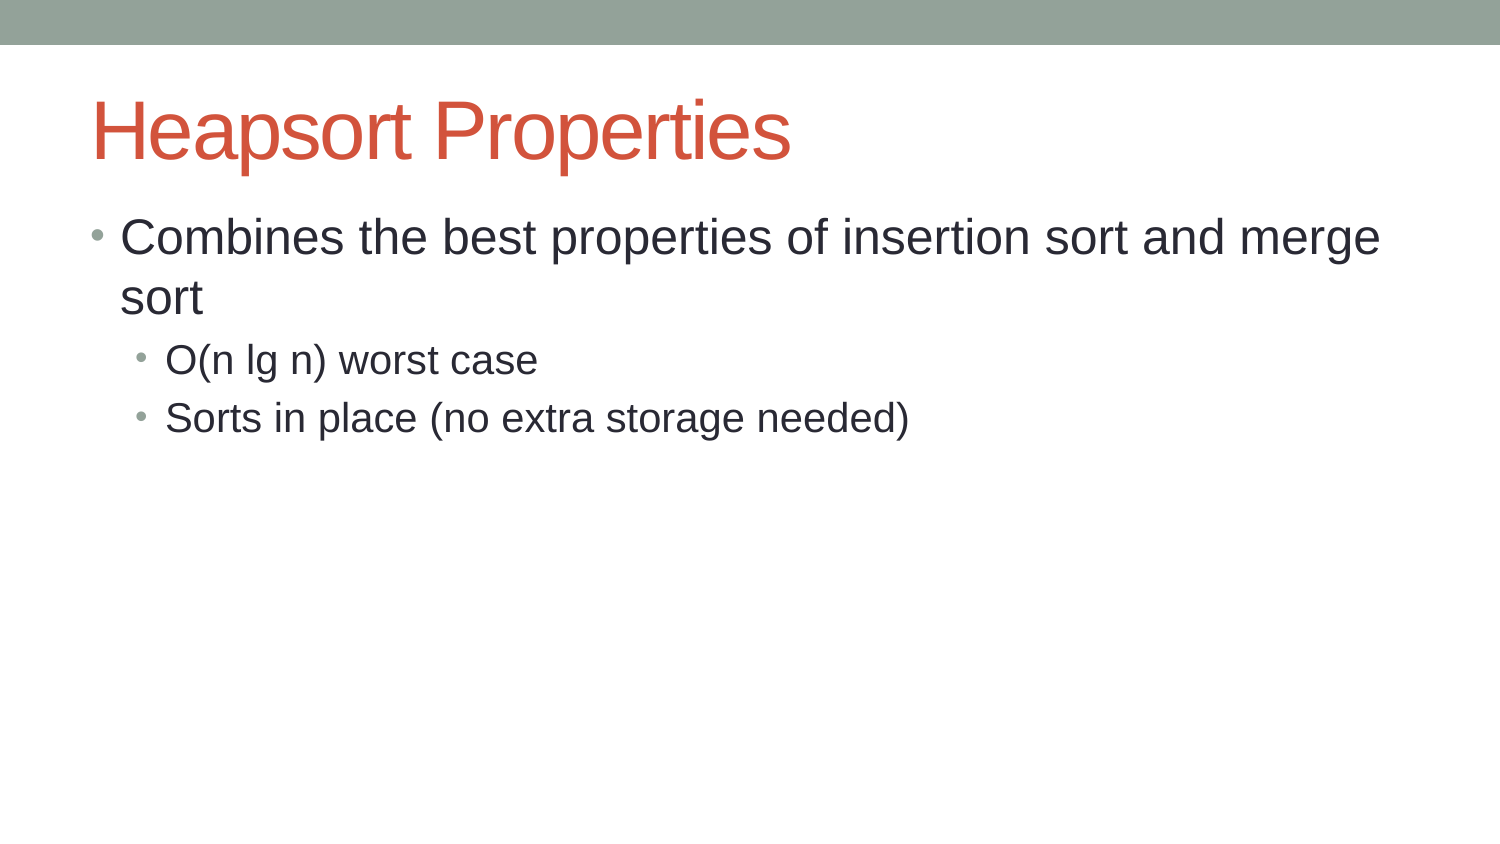

# Heapsort Properties
Combines the best properties of insertion sort and merge sort
O(n lg n) worst case
Sorts in place (no extra storage needed)